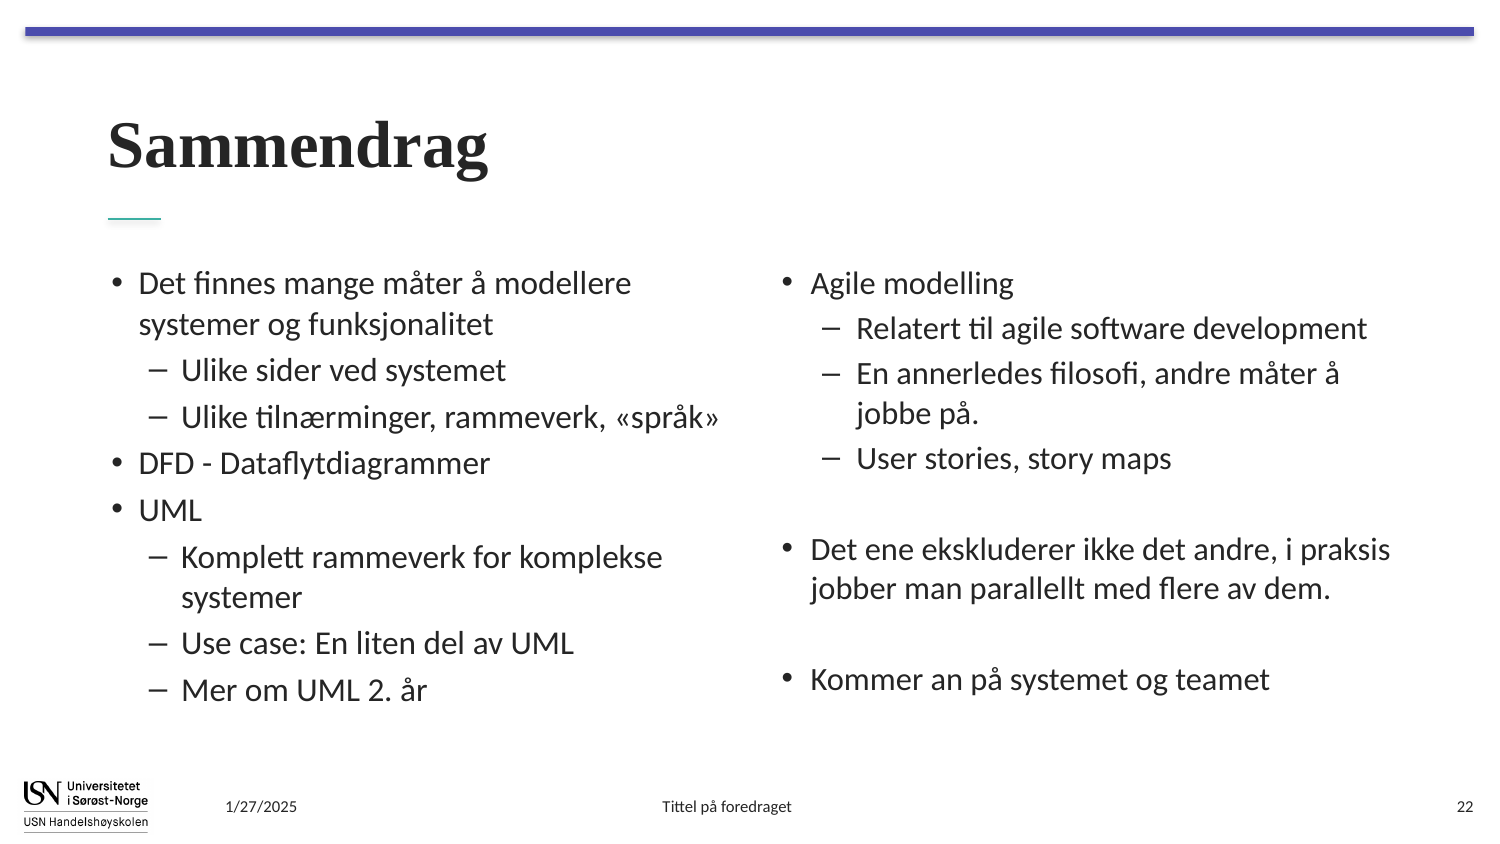

# Sammendrag
Det finnes mange måter å modellere systemer og funksjonalitet
Ulike sider ved systemet
Ulike tilnærminger, rammeverk, «språk»
DFD - Dataflytdiagrammer
UML
Komplett rammeverk for komplekse systemer
Use case: En liten del av UML
Mer om UML 2. år

Agile modelling
Relatert til agile software development
En annerledes filosofi, andre måter å jobbe på.
User stories, story maps

Det ene ekskluderer ikke det andre, i praksis jobber man parallellt med flere av dem.

Kommer an på systemet og teamet
1/27/2025
Tittel på foredraget
22